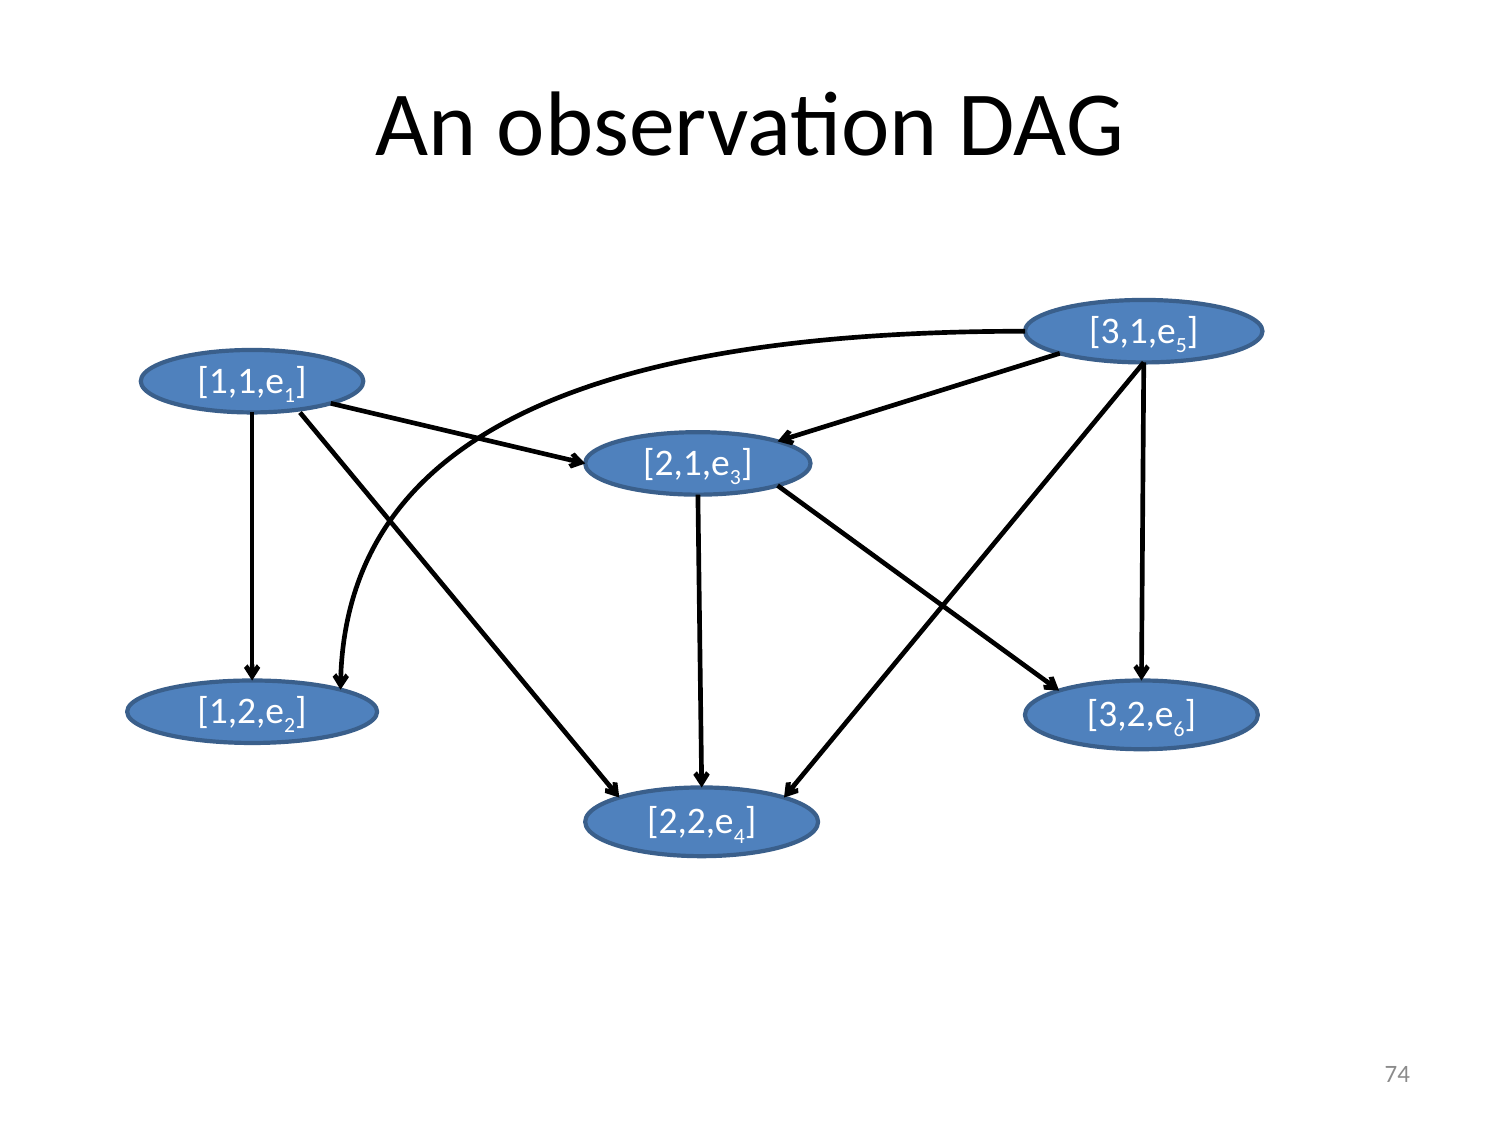

# An observation DAG
[3,1,e5]
[1,1,e1]
[2,1,e3]
[1,2,e2]
[3,2,e6]
[2,2,e4]
74